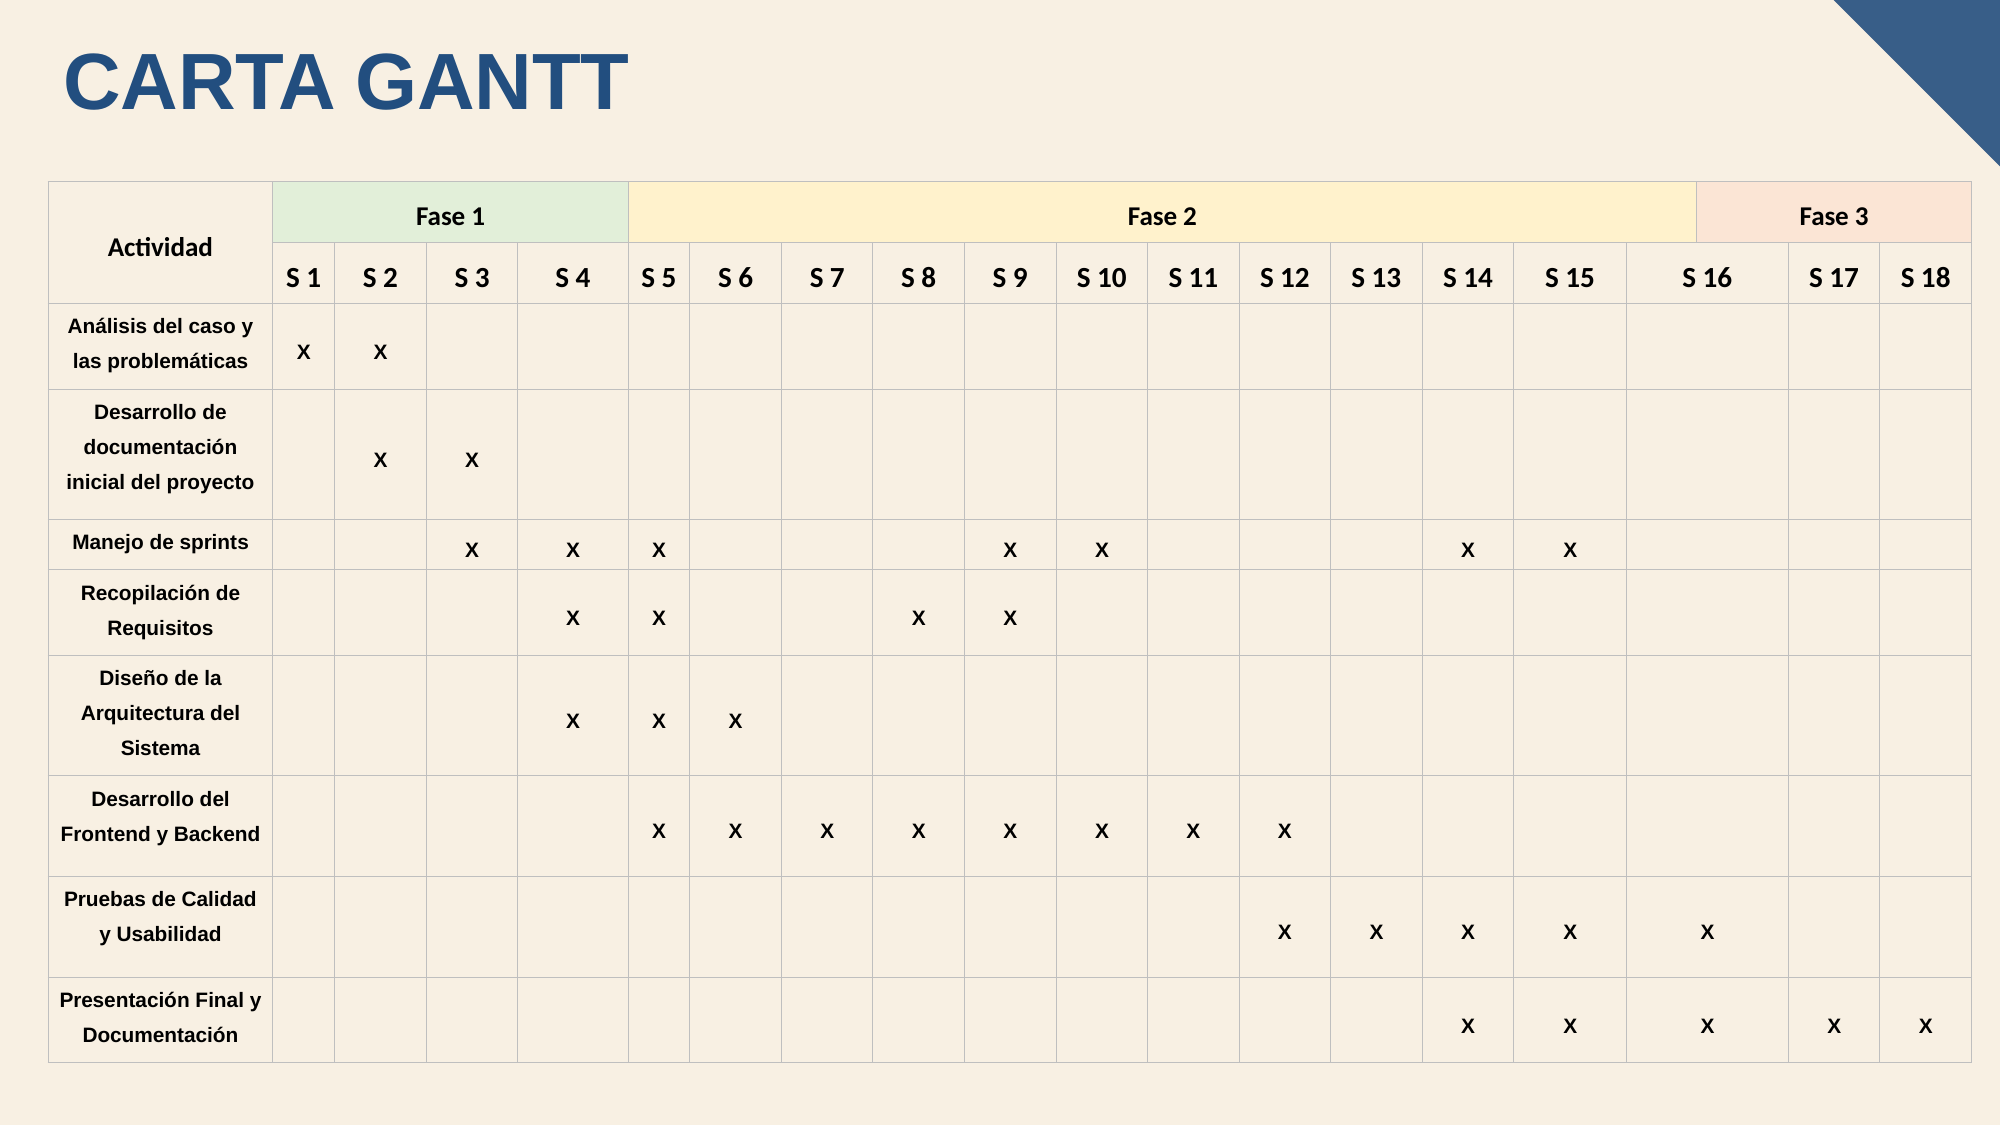

# CARTA GANTT
| Actividad | Fase 1 |  |  |  | Fase 2 |  |  |  |  |  |  |  |  |  |  |  | Fase 3 |  |  |
| --- | --- | --- | --- | --- | --- | --- | --- | --- | --- | --- | --- | --- | --- | --- | --- | --- | --- | --- | --- |
|  | S 1 | S 2 | S 3 | S 4 | S 5 | S 6 | S 7 | S 8 | S 9 | S 10 | S 11 | S 12 | S 13 | S 14 | S 15 | S 16 |  | S 17 | S 18 |
| Análisis del caso y las problemáticas | X | X |  |  |  |  |  |  |  |  |  |  |  |  |  |  |  |  |  |
| Desarrollo de documentación inicial del proyecto |  | X | X |  |  |  |  |  |  |  |  |  |  |  |  |  |  |  |  |
| Manejo de sprints |  |  | X | X | X |  |  |  | X | X |  |  |  | X | X |  |  |  |  |
| Recopilación de Requisitos |  |  |  | X | X |  |  | X | X |  |  |  |  |  |  |  |  |  |  |
| Diseño de la Arquitectura del Sistema |  |  |  | X | X | X |  |  |  |  |  |  |  |  |  |  |  |  |  |
| Desarrollo del Frontend y Backend |  |  |  |  | X | X | X | X | X | X | X | X |  |  |  |  |  |  |  |
| Pruebas de Calidad y Usabilidad |  |  |  |  |  |  |  |  |  |  |  | X | X | X | X | X |  |  |  |
| Presentación Final y Documentación |  |  |  |  |  |  |  |  |  |  |  |  |  | X | X | X |  | X | X |